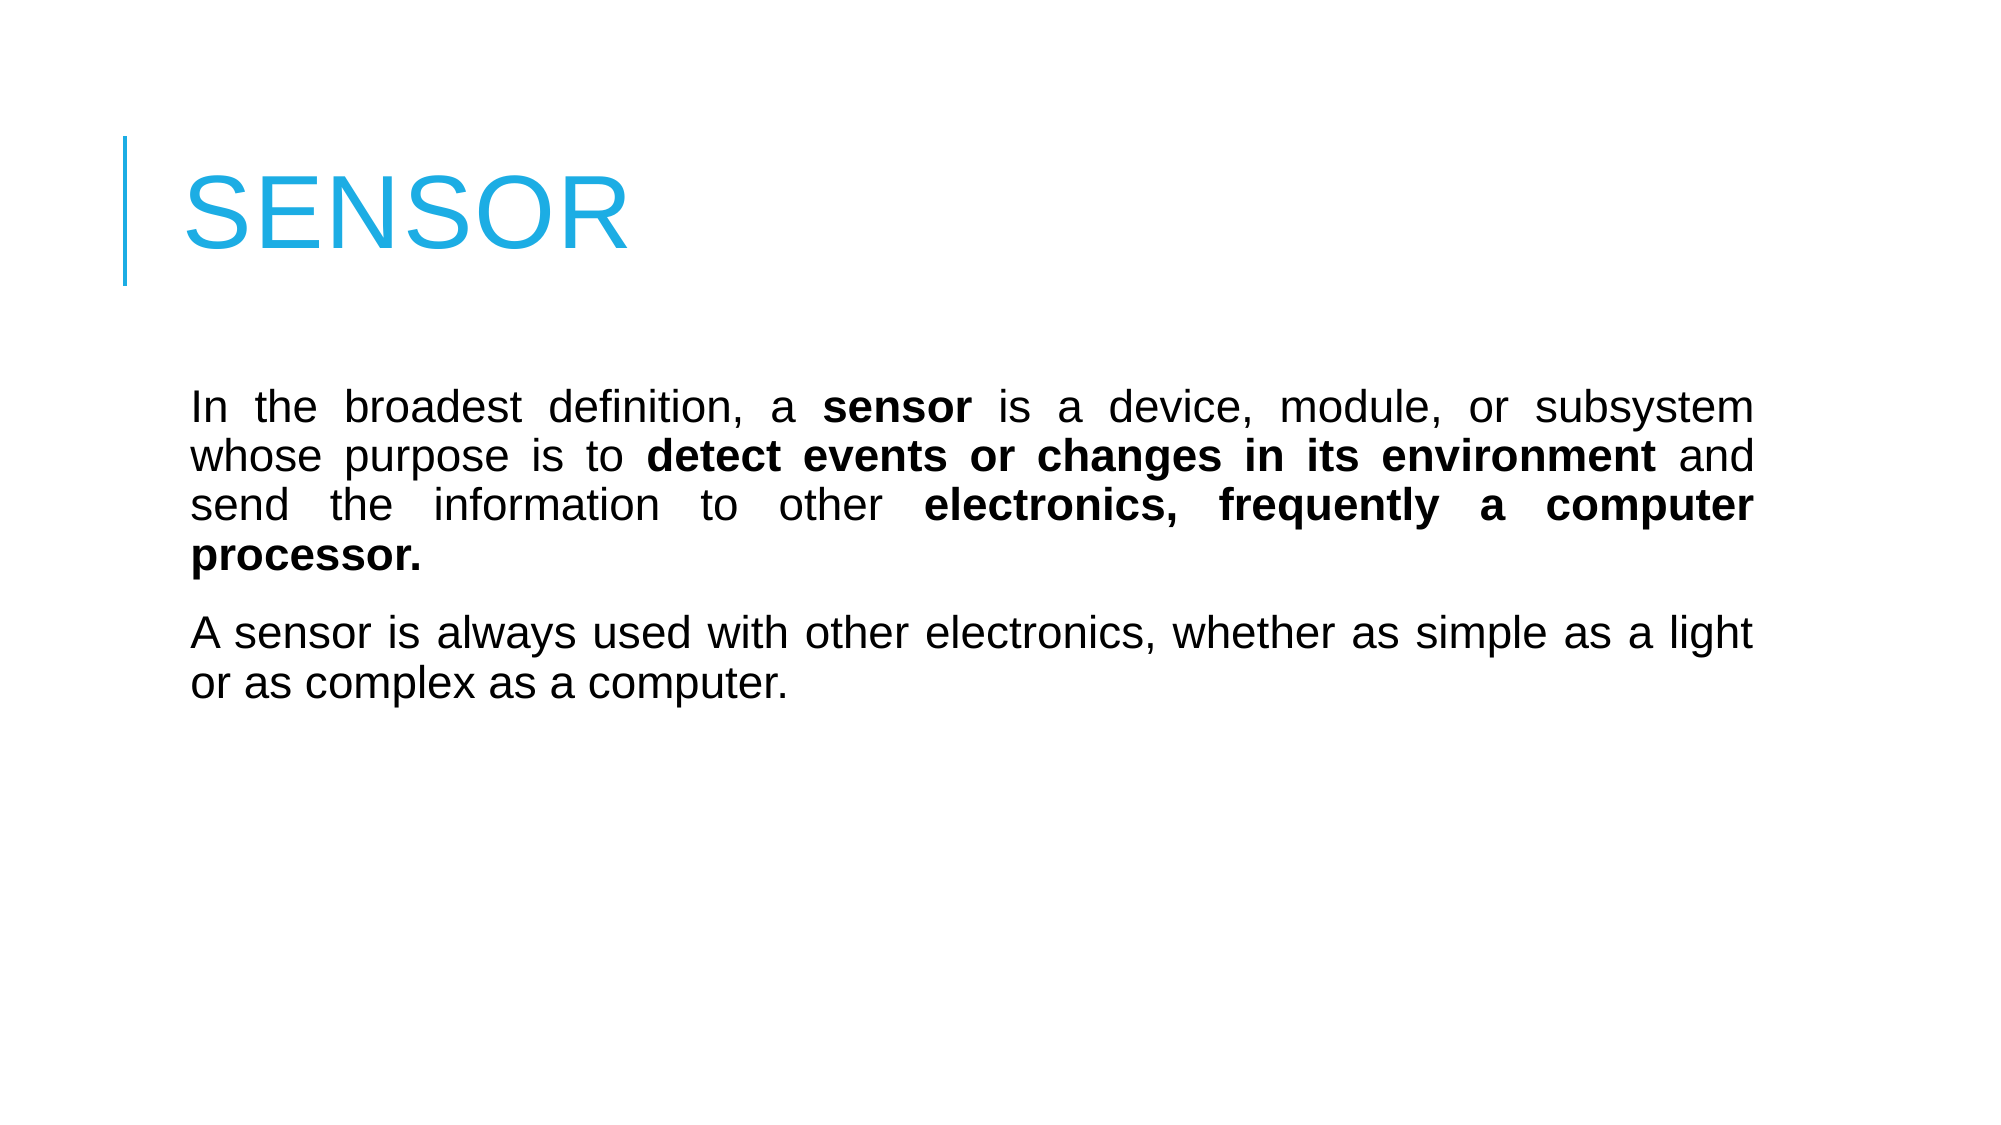

# Sensor
In the broadest definition, a sensor is a device, module, or subsystem whose purpose is to detect events or changes in its environment and send the information to other electronics, frequently a computer processor.
A sensor is always used with other electronics, whether as simple as a light or as complex as a computer.